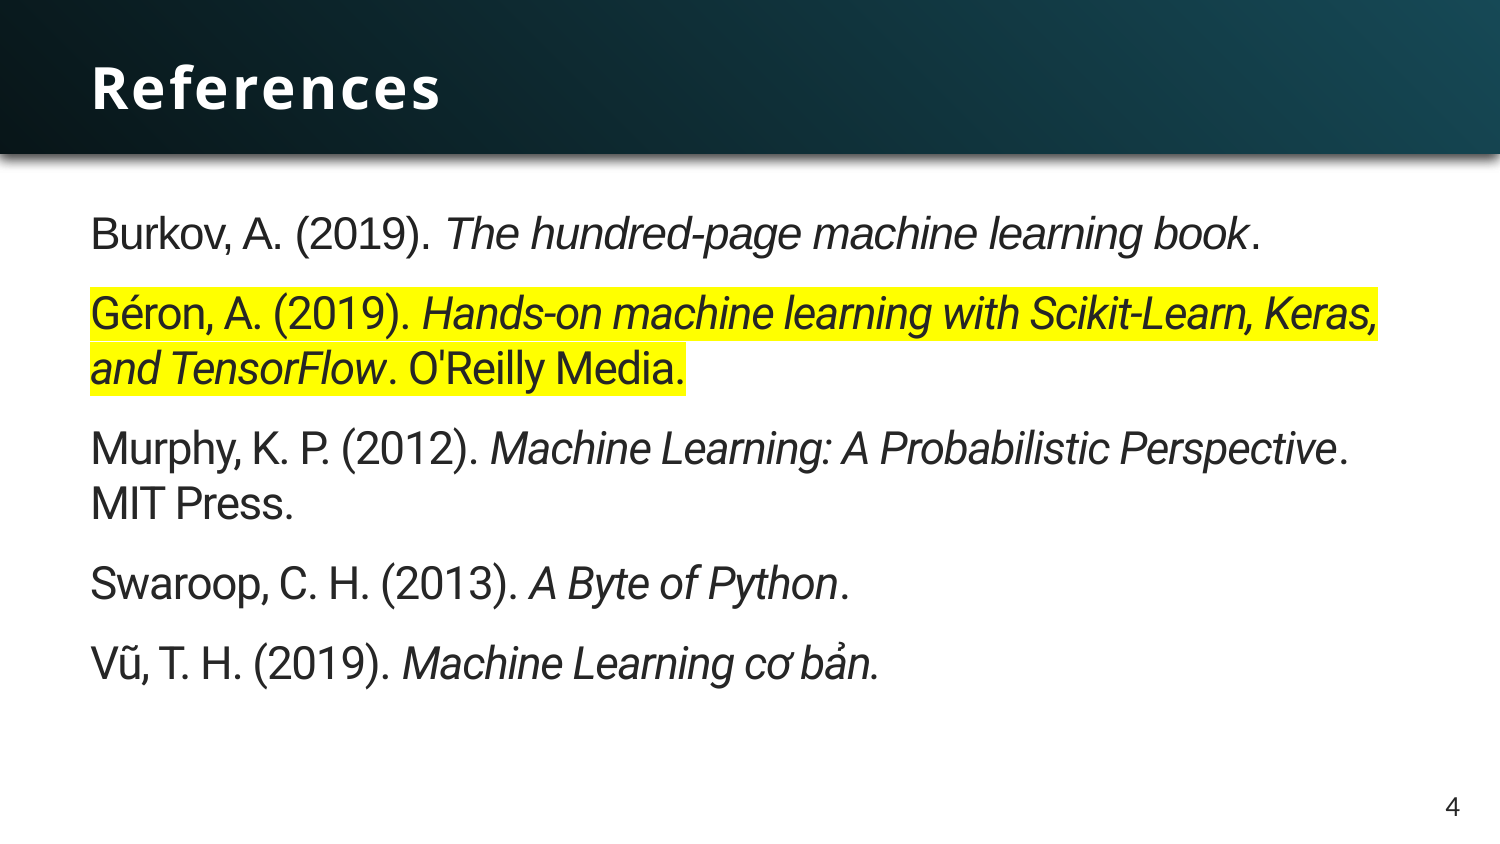

# References
Burkov, A. (2019). The hundred-page machine learning book.
Géron, A. (2019). Hands-on machine learning with Scikit-Learn, Keras, and TensorFlow. O'Reilly Media.
Murphy, K. P. (2012). Machine Learning: A Probabilistic Perspective. MIT Press.
Swaroop, C. H. (2013). A Byte of Python.
Vũ, T. H. (2019). Machine Learning cơ bản.
4